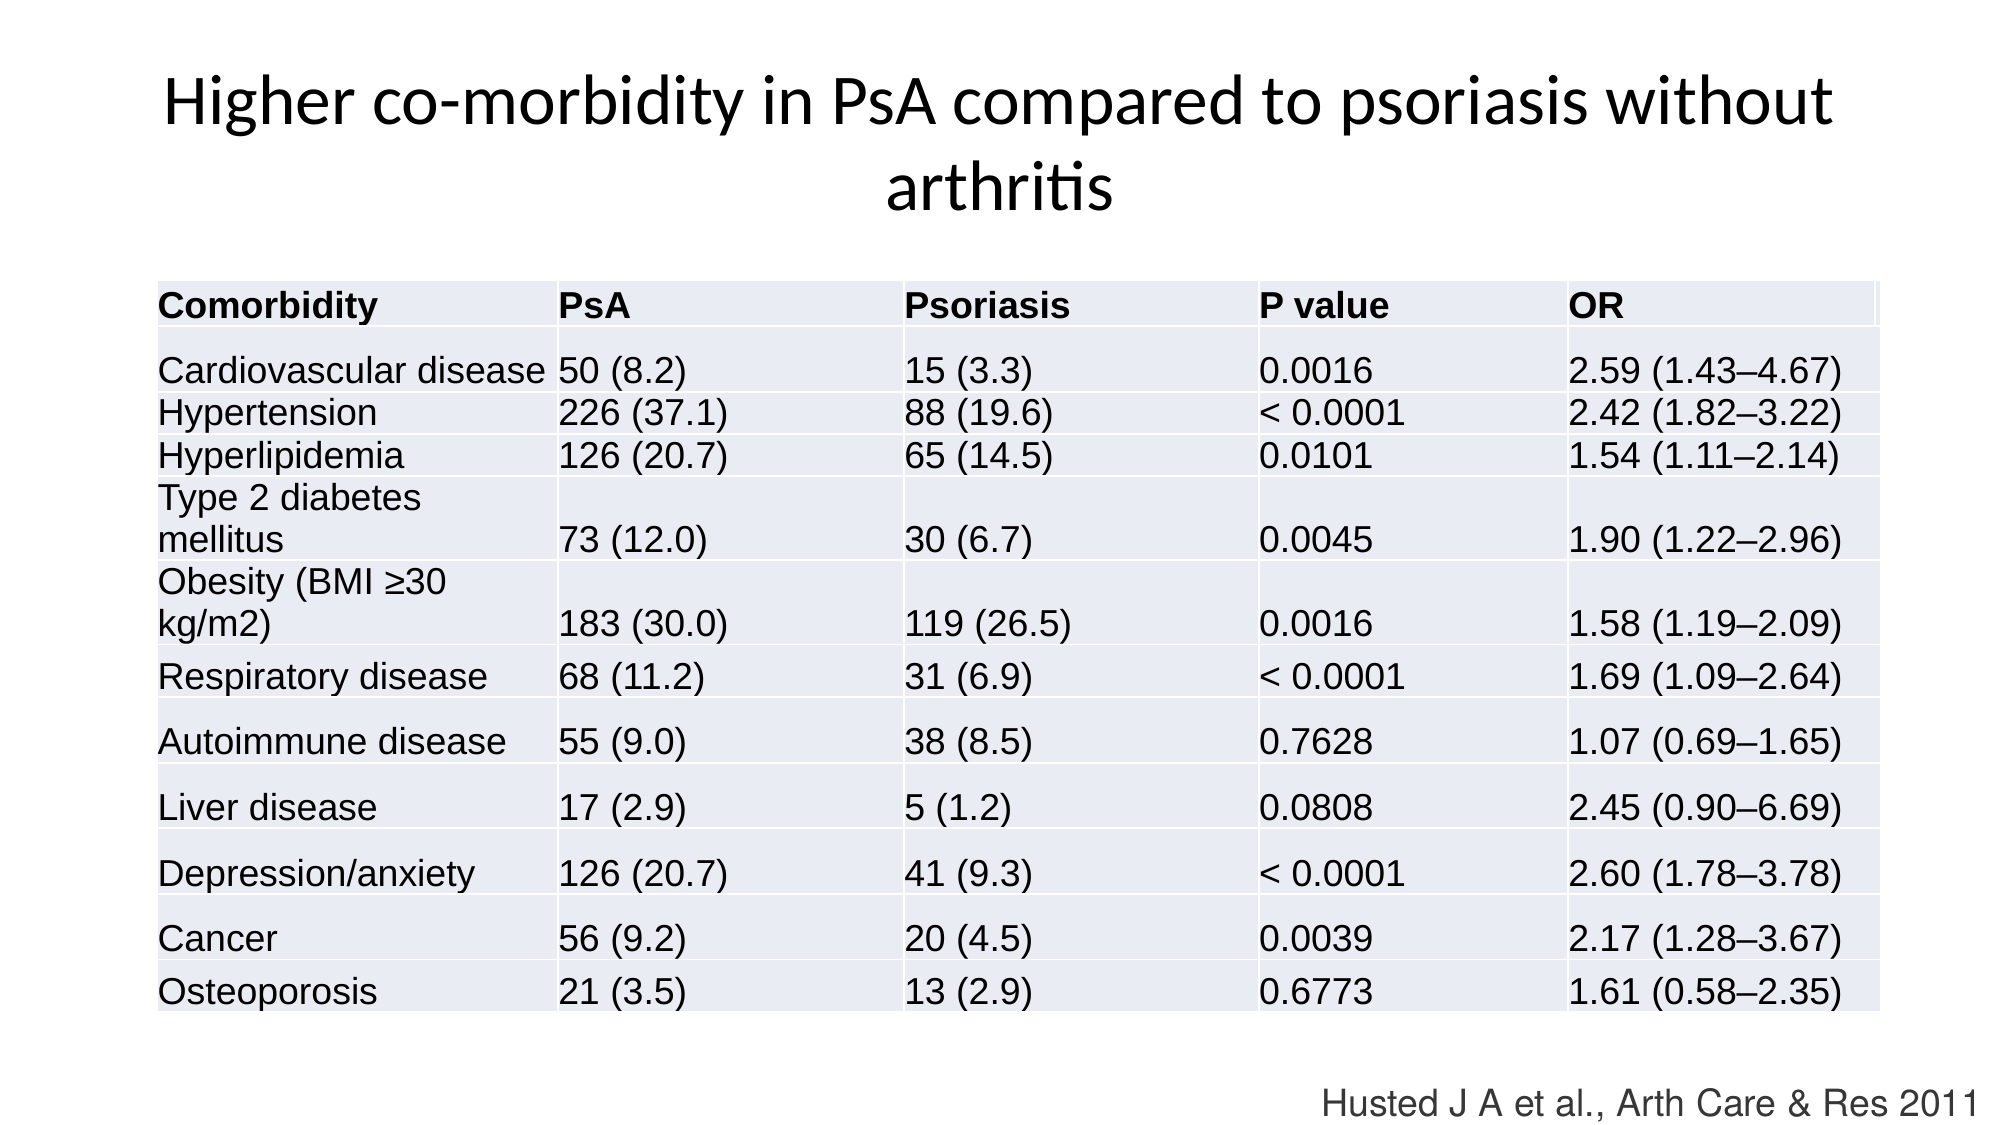

# Higher co-morbidity in PsA compared to psoriasis without arthritis
| Comorbidity | PsA | Psoriasis | P value | OR |  |
| --- | --- | --- | --- | --- | --- |
| Cardiovascular disease | 50 (8.2) | 15 (3.3) | 0.0016 | 2.59 (1.43–4.67) |  |
| Hypertension | 226 (37.1) | 88 (19.6) | < 0.0001 | 2.42 (1.82–3.22) |  |
| Hyperlipidemia | 126 (20.7) | 65 (14.5) | 0.0101 | 1.54 (1.11–2.14) |  |
| Type 2 diabetes mellitus | 73 (12.0) | 30 (6.7) | 0.0045 | 1.90 (1.22–2.96) |  |
| Obesity (BMI ≥30 kg/m2) | 183 (30.0) | 119 (26.5) | 0.0016 | 1.58 (1.19–2.09) |  |
| Respiratory disease | 68 (11.2) | 31 (6.9) | < 0.0001 | 1.69 (1.09–2.64) |  |
| Autoimmune disease | 55 (9.0) | 38 (8.5) | 0.7628 | 1.07 (0.69–1.65) |  |
| Liver disease | 17 (2.9) | 5 (1.2) | 0.0808 | 2.45 (0.90–6.69) |  |
| Depression/anxiety | 126 (20.7) | 41 (9.3) | < 0.0001 | 2.60 (1.78–3.78) |  |
| Cancer | 56 (9.2) | 20 (4.5) | 0.0039 | 2.17 (1.28–3.67) |  |
| Osteoporosis | 21 (3.5) | 13 (2.9) | 0.6773 | 1.61 (0.58–2.35) |  |
Husted J A et al., Arth Care & Res 2011